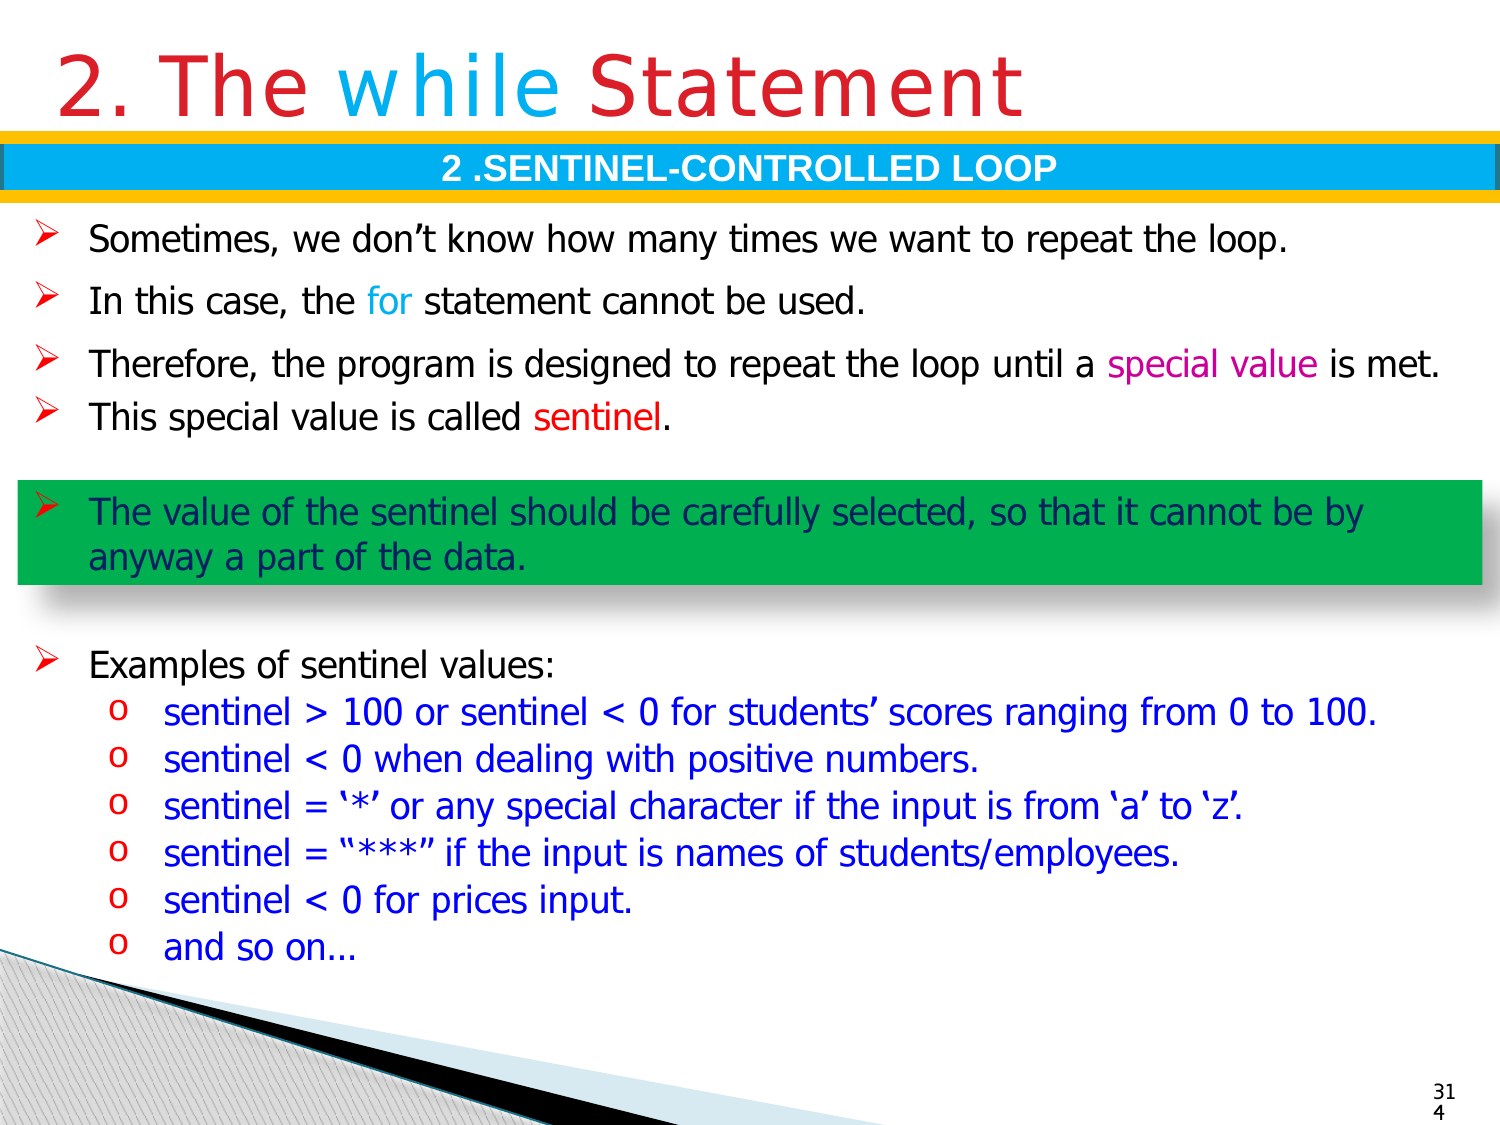

# 2. The while Statement
2 .SENTINEL-CONTROLLED LOOP
Sometimes, we don’t know how many times we want to repeat the loop.
In this case, the for statement cannot be used.
Therefore, the program is designed to repeat the loop until a special value is met.
This special value is called sentinel.
The value of the sentinel should be carefully selected, so that it cannot be by anyway a part of the data.
Examples of sentinel values:
sentinel > 100 or sentinel < 0 for students’ scores ranging from 0 to 100.
sentinel < 0 when dealing with positive numbers.
sentinel = ‘*’ or any special character if the input is from ‘a’ to ‘z’.
sentinel = “***” if the input is names of students/employees.
sentinel < 0 for prices input.
and so on…
314